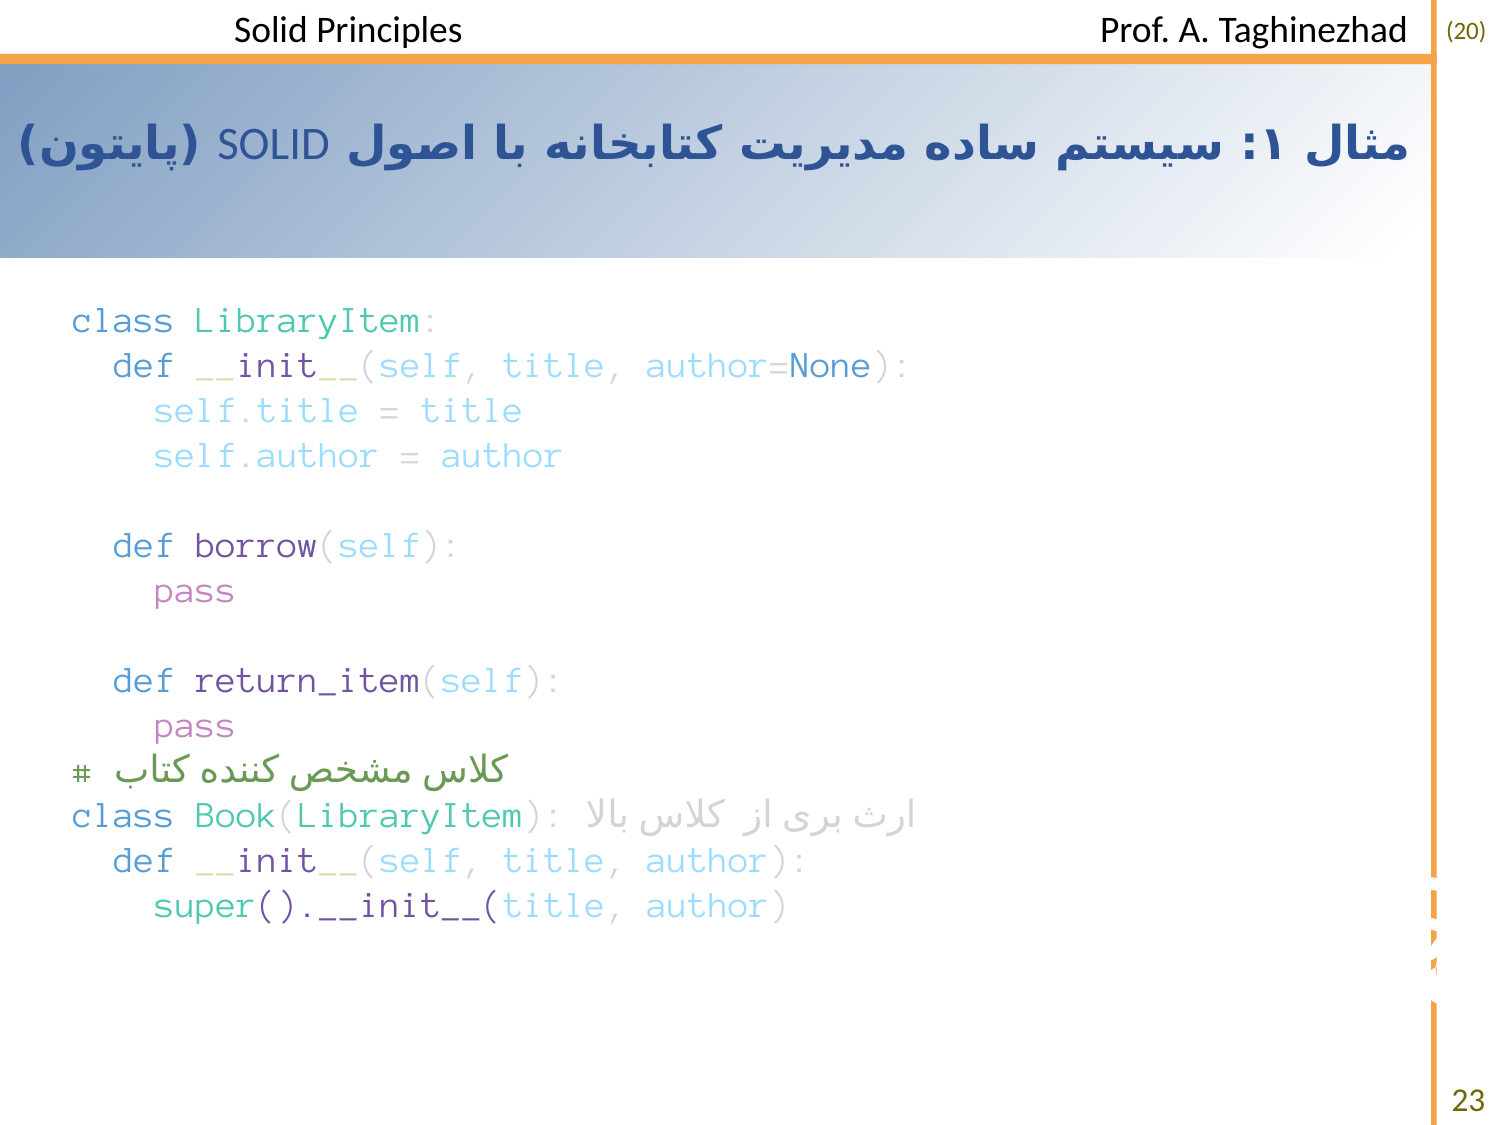

# مثال ۱: سیستم ساده مدیریت کتابخانه با اصول SOLID (پایتون)
class LibraryItem:
  def __init__(self, title, author=None):
    self.title = title
    self.author = author
  def borrow(self):
    pass
  def return_item(self):
    pass
# کلاس مشخص کننده کتاب
class Book(LibraryItem): ارث بری از  کلاس بالا
  def __init__(self, title, author):
    super().__init__(title, author)

23